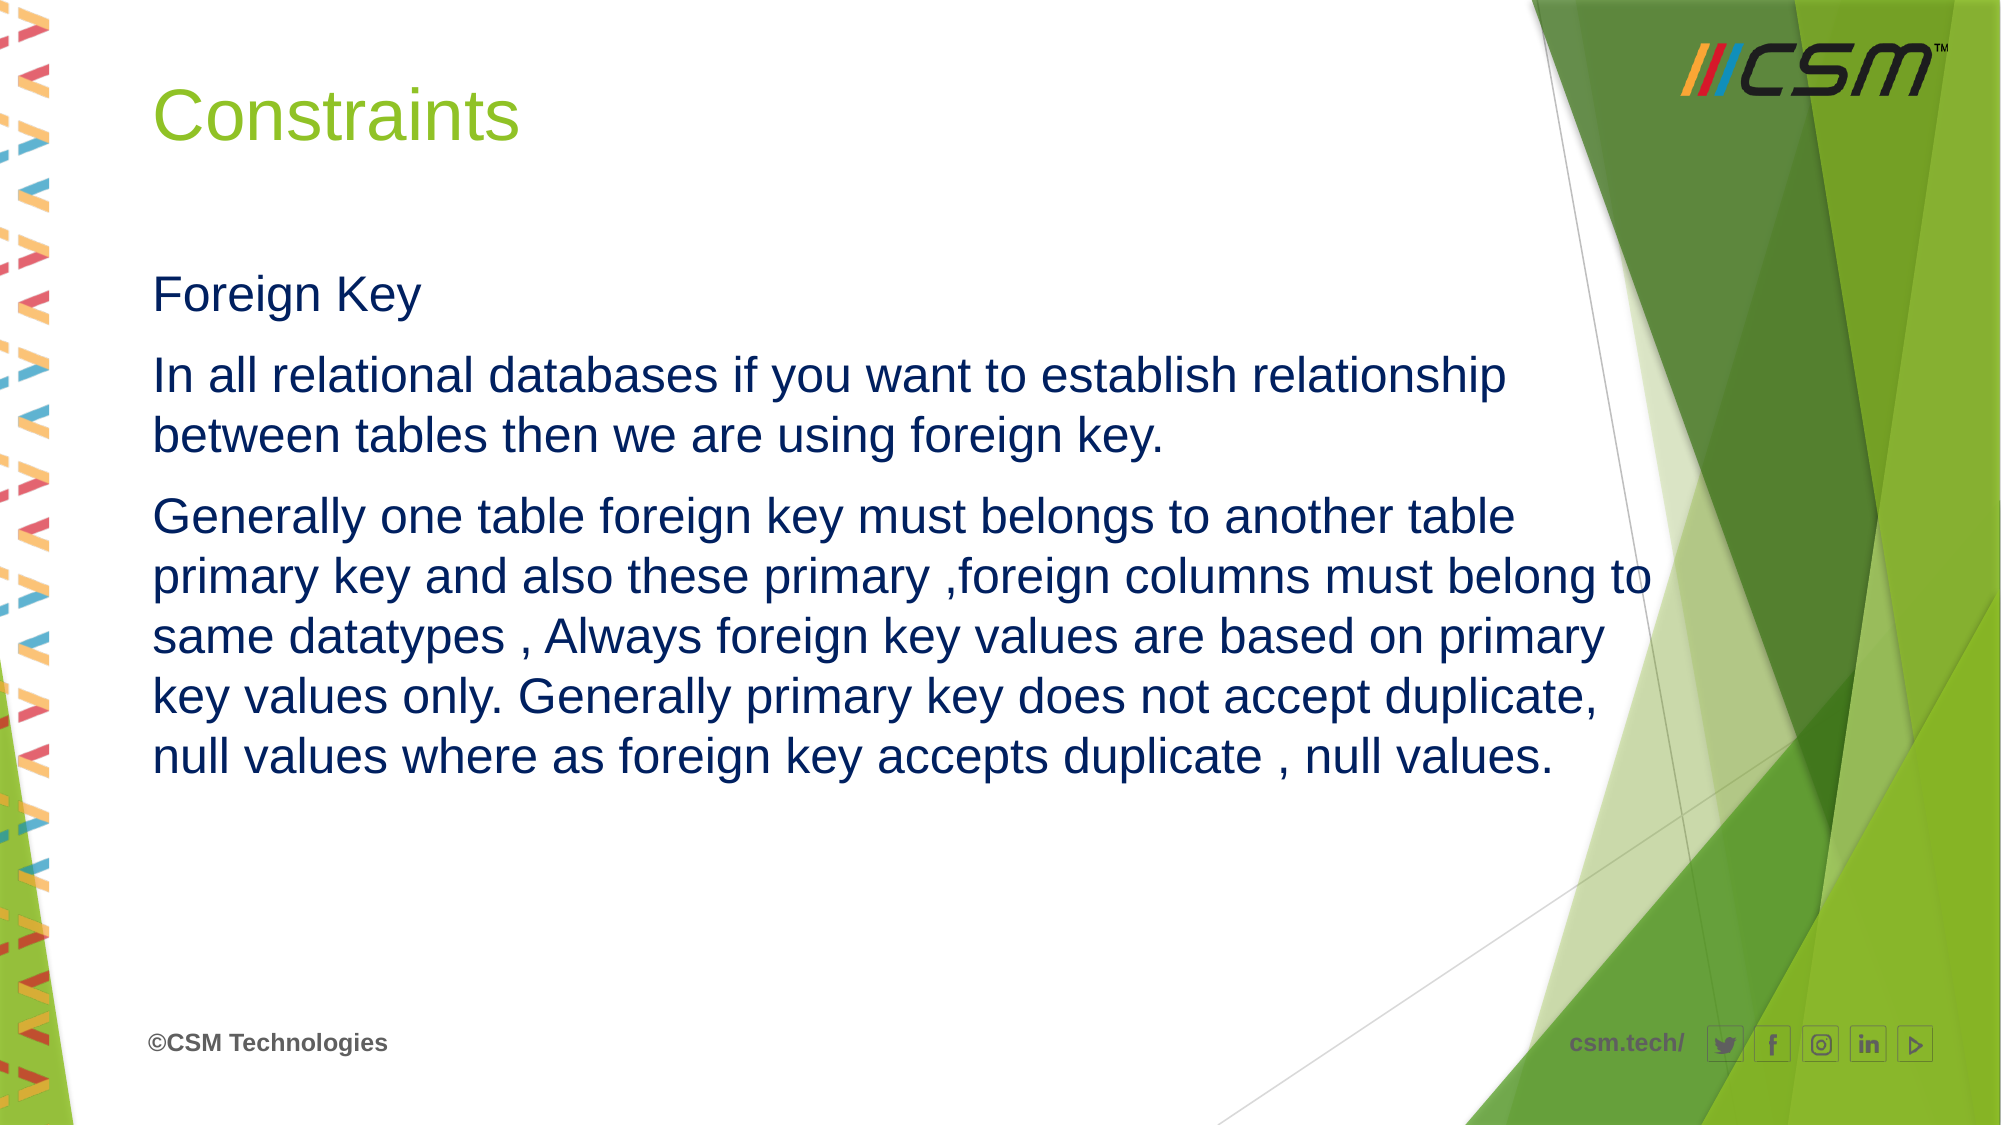

# Constraints
Foreign Key
In all relational databases if you want to establish relationship between tables then we are using foreign key.
Generally one table foreign key must belongs to another table primary key and also these primary ,foreign columns must belong to same datatypes , Always foreign key values are based on primary key values only. Generally primary key does not accept duplicate, null values where as foreign key accepts duplicate , null values.